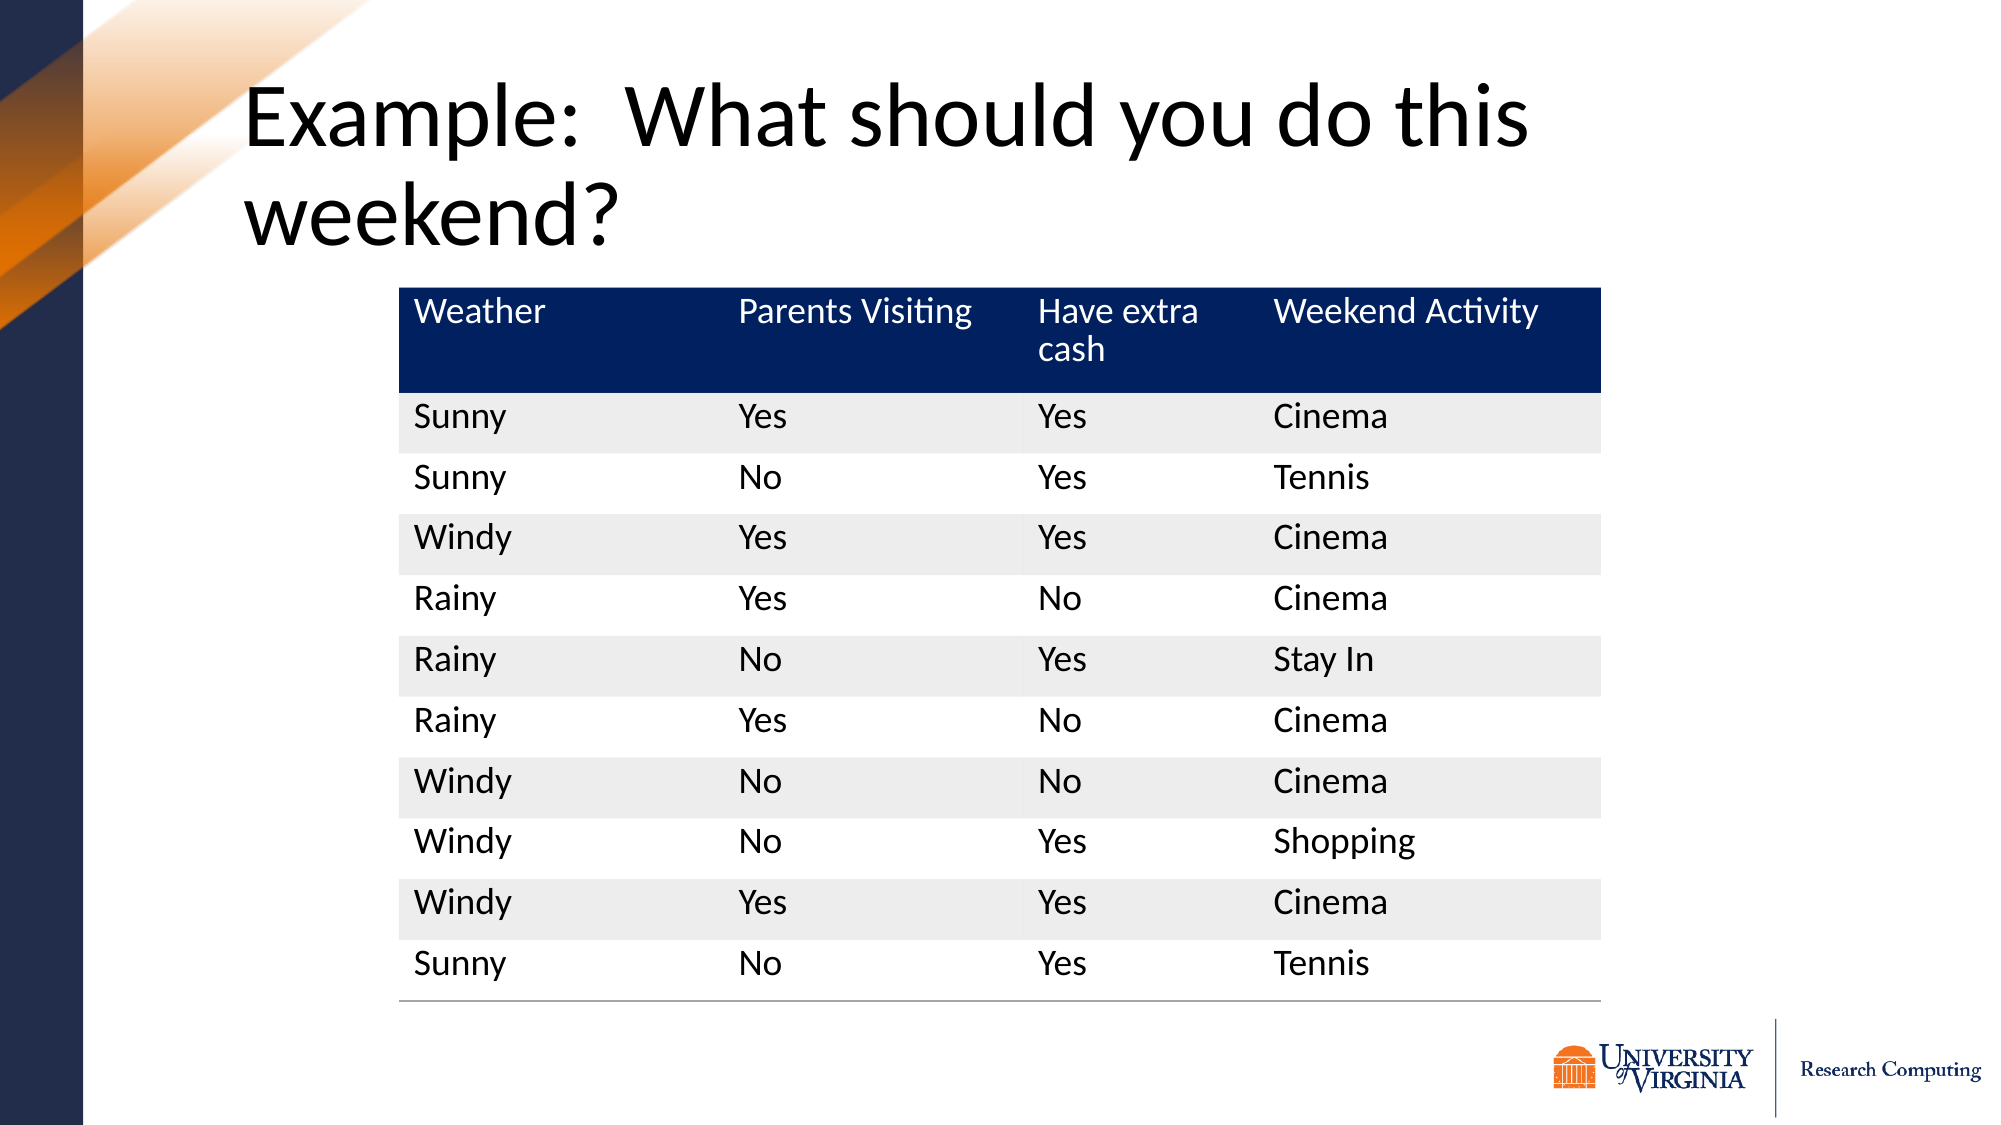

# Example:  What should you do this weekend?
| Weather | Parents Visiting | Have extra cash | Weekend Activity |
| --- | --- | --- | --- |
| Sunny | Yes | Yes | Cinema |
| Sunny | No | Yes | Tennis |
| Windy | Yes | Yes | Cinema |
| Rainy | Yes | No | Cinema |
| Rainy | No | Yes | Stay In |
| Rainy | Yes | No | Cinema |
| Windy | No | No | Cinema |
| Windy | No | Yes | Shopping |
| Windy | Yes | Yes | Cinema |
| Sunny | No | Yes | Tennis |